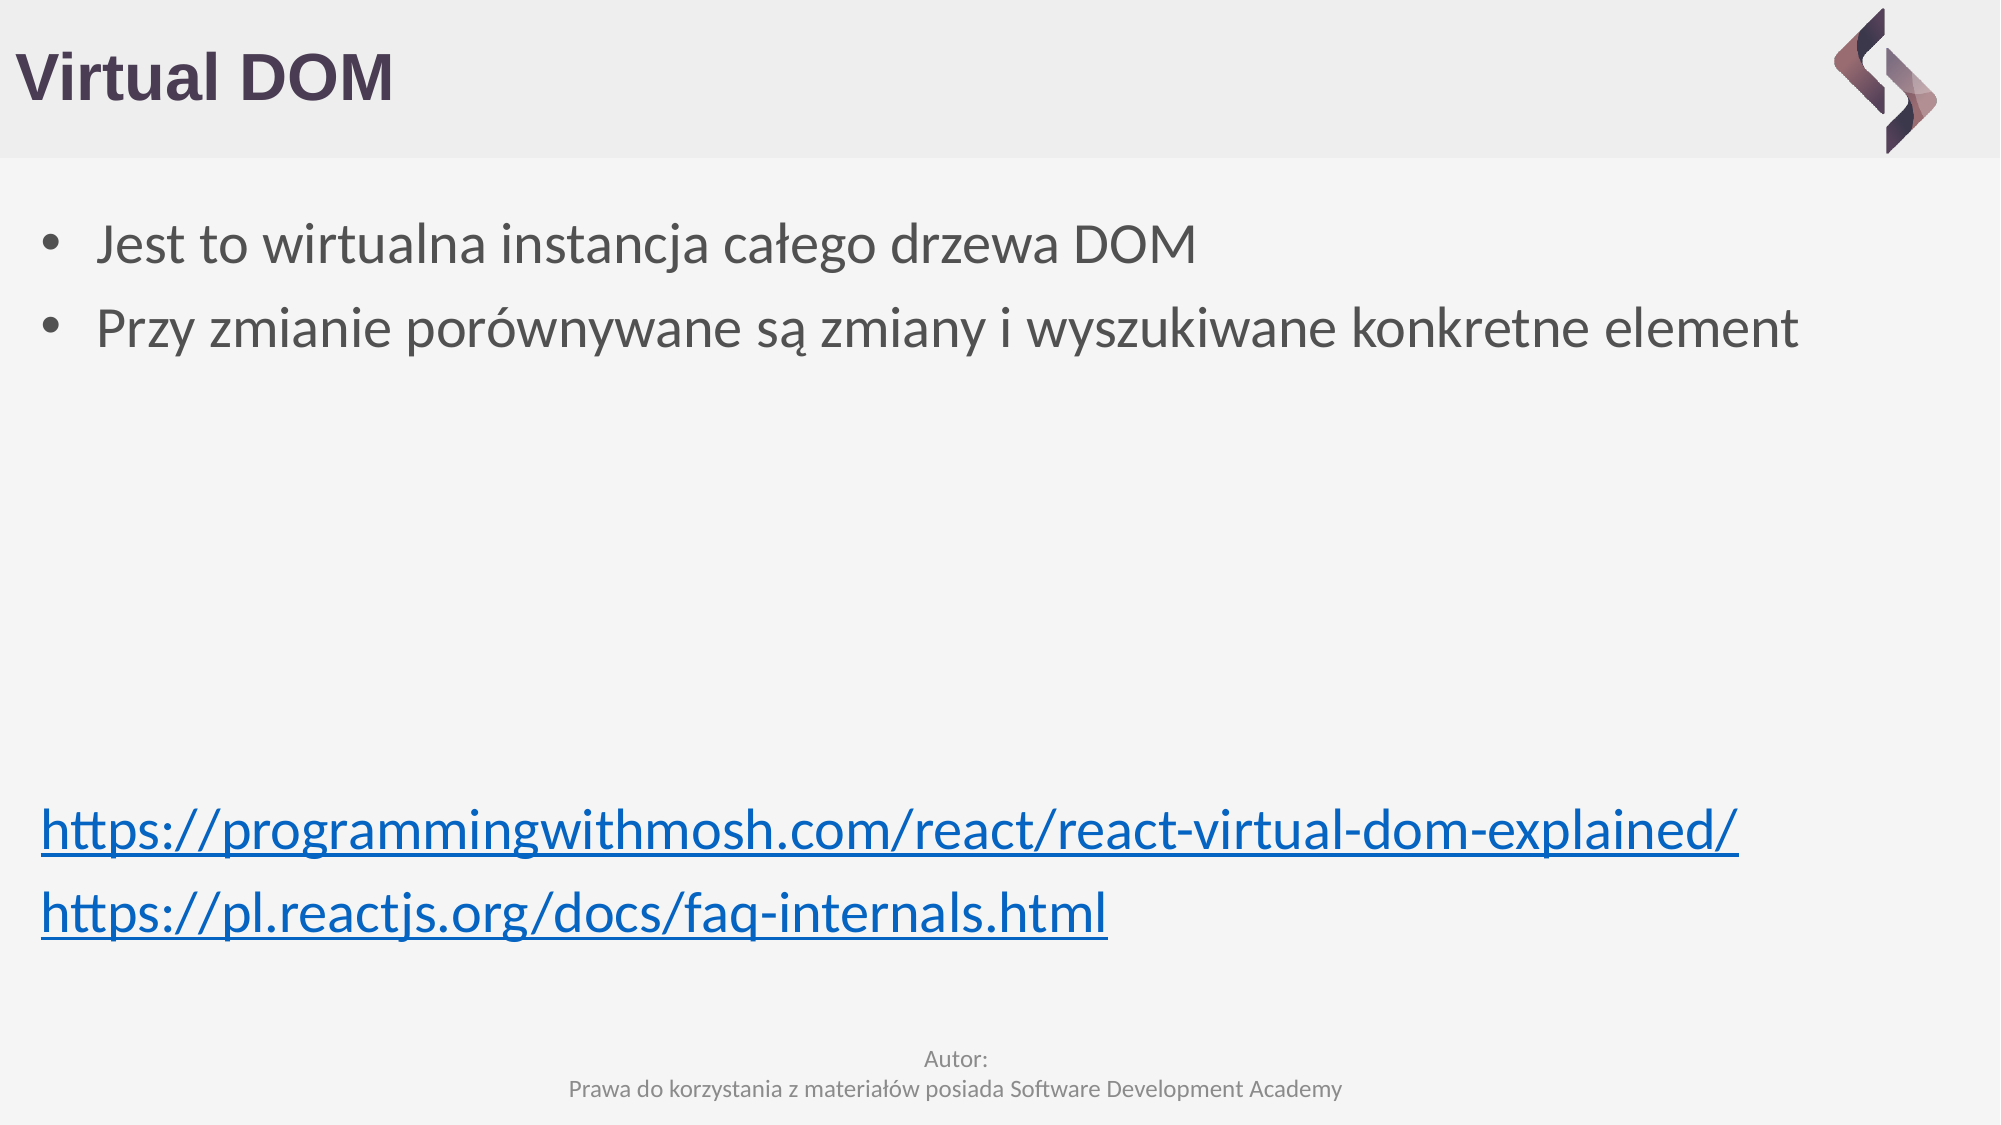

# Virtual DOM
Jest to wirtualna instancja całego drzewa DOM
Przy zmianie porównywane są zmiany i wyszukiwane konkretne element

https://programmingwithmosh.com/react/react-virtual-dom-explained/
https://pl.reactjs.org/docs/faq-internals.html

Autor:
Prawa do korzystania z materiałów posiada Software Development Academy